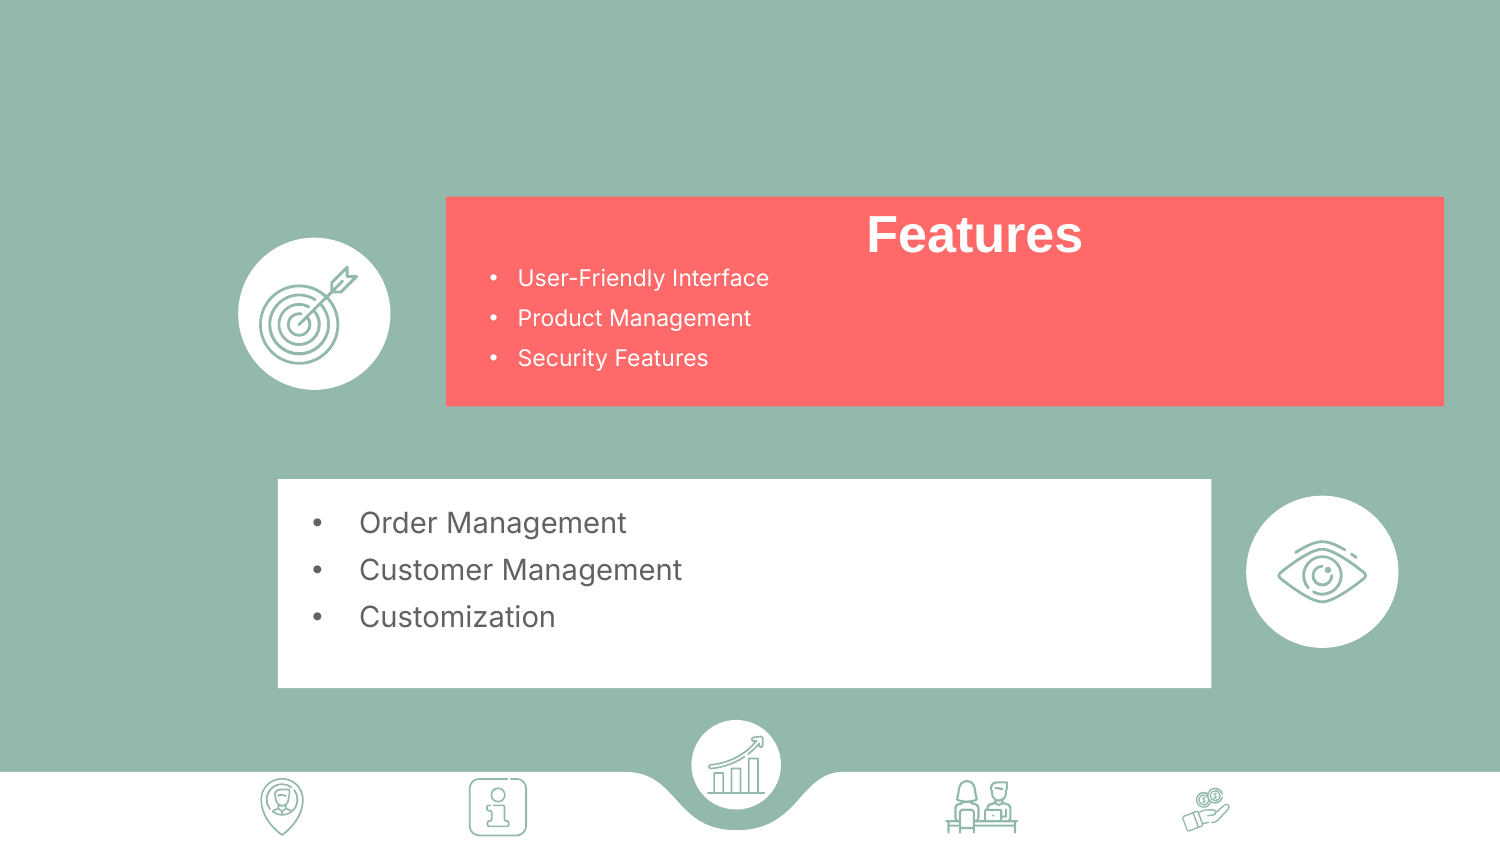

Features

User-Friendly Interface
Product Management
Security Features

a92737

Order Management
Customer Management
Customization

a